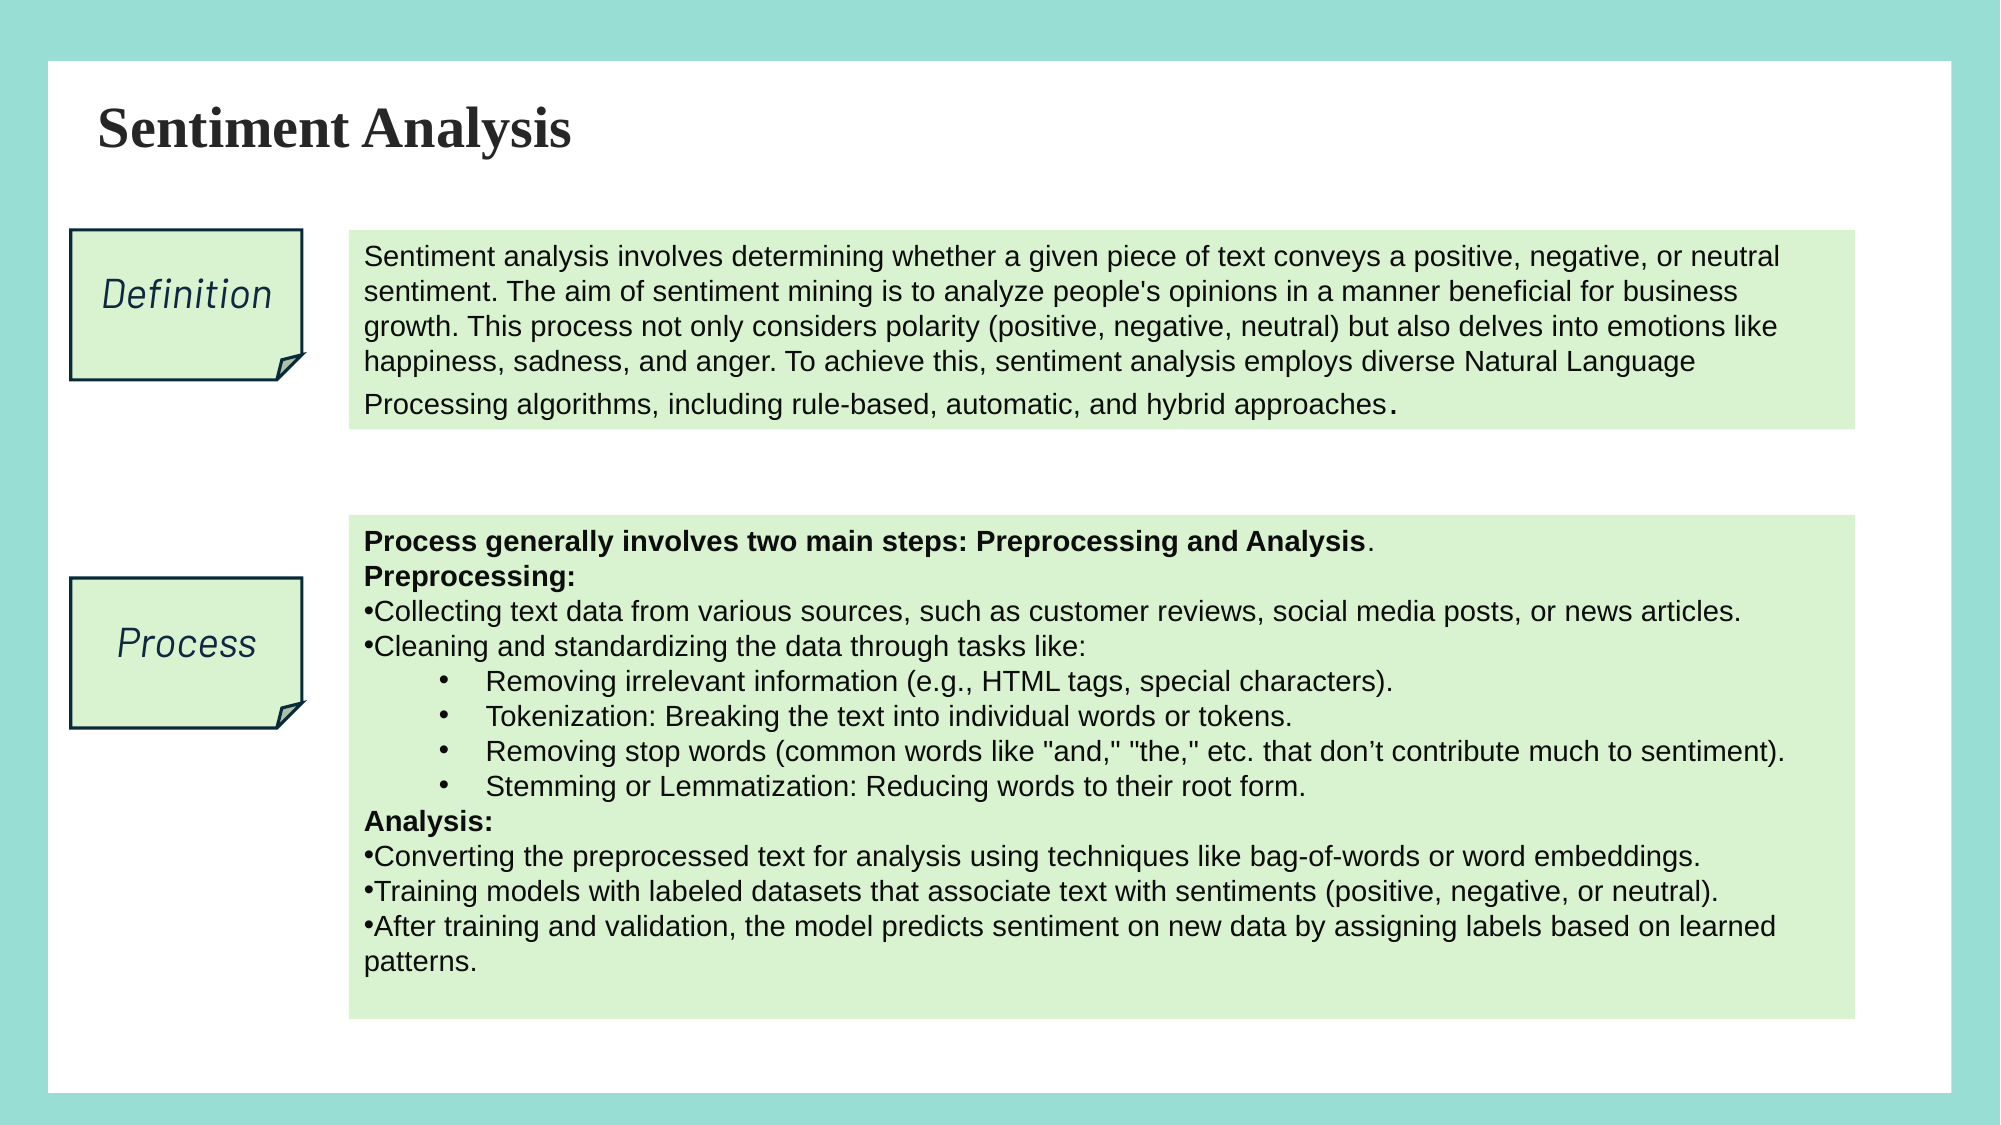

Vi
Sentiment Analysis
Definition
Sentiment analysis involves determining whether a given piece of text conveys a positive, negative, or neutral sentiment. The aim of sentiment mining is to analyze people's opinions in a manner beneficial for business growth. This process not only considers polarity (positive, negative, neutral) but also delves into emotions like happiness, sadness, and anger. To achieve this, sentiment analysis employs diverse Natural Language Processing algorithms, including rule-based, automatic, and hybrid approaches.
Process generally involves two main steps: Preprocessing and Analysis.
Preprocessing:
Collecting text data from various sources, such as customer reviews, social media posts, or news articles.
Cleaning and standardizing the data through tasks like:
Removing irrelevant information (e.g., HTML tags, special characters).
Tokenization: Breaking the text into individual words or tokens.
Removing stop words (common words like "and," "the," etc. that don’t contribute much to sentiment).
Stemming or Lemmatization: Reducing words to their root form.
Analysis:
Converting the preprocessed text for analysis using techniques like bag-of-words or word embeddings.
Training models with labeled datasets that associate text with sentiments (positive, negative, or neutral).
After training and validation, the model predicts sentiment on new data by assigning labels based on learned patterns.

Process